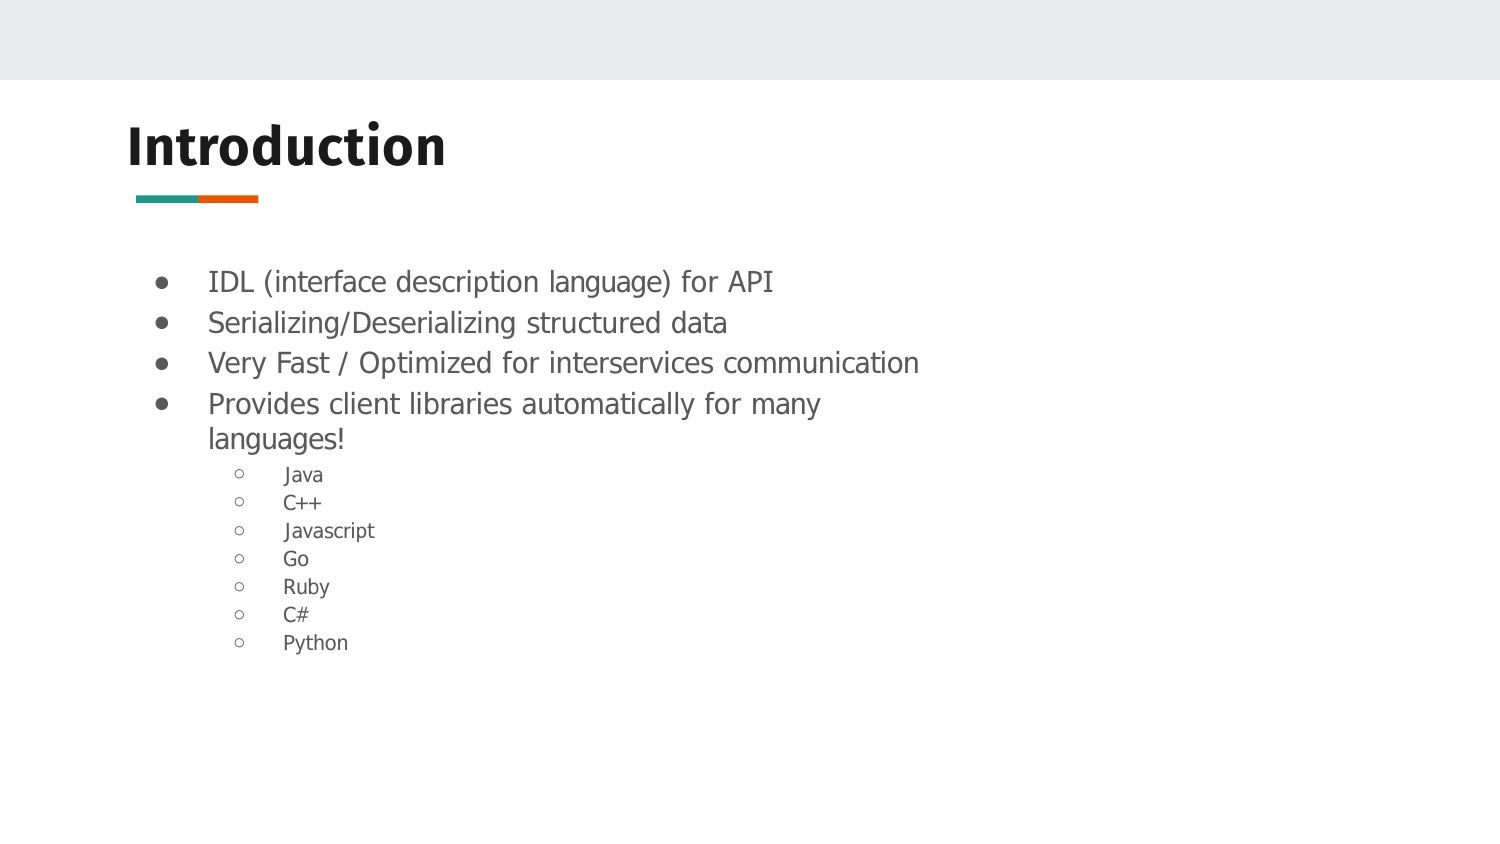

# Introduction
IDL (interface description language) for API
Serializing/Deserializing structured data
Very Fast / Optimized for interservices communication
Provides client libraries automatically for many languages!
Java
C++
Javascript
Go
Ruby
C#
Python